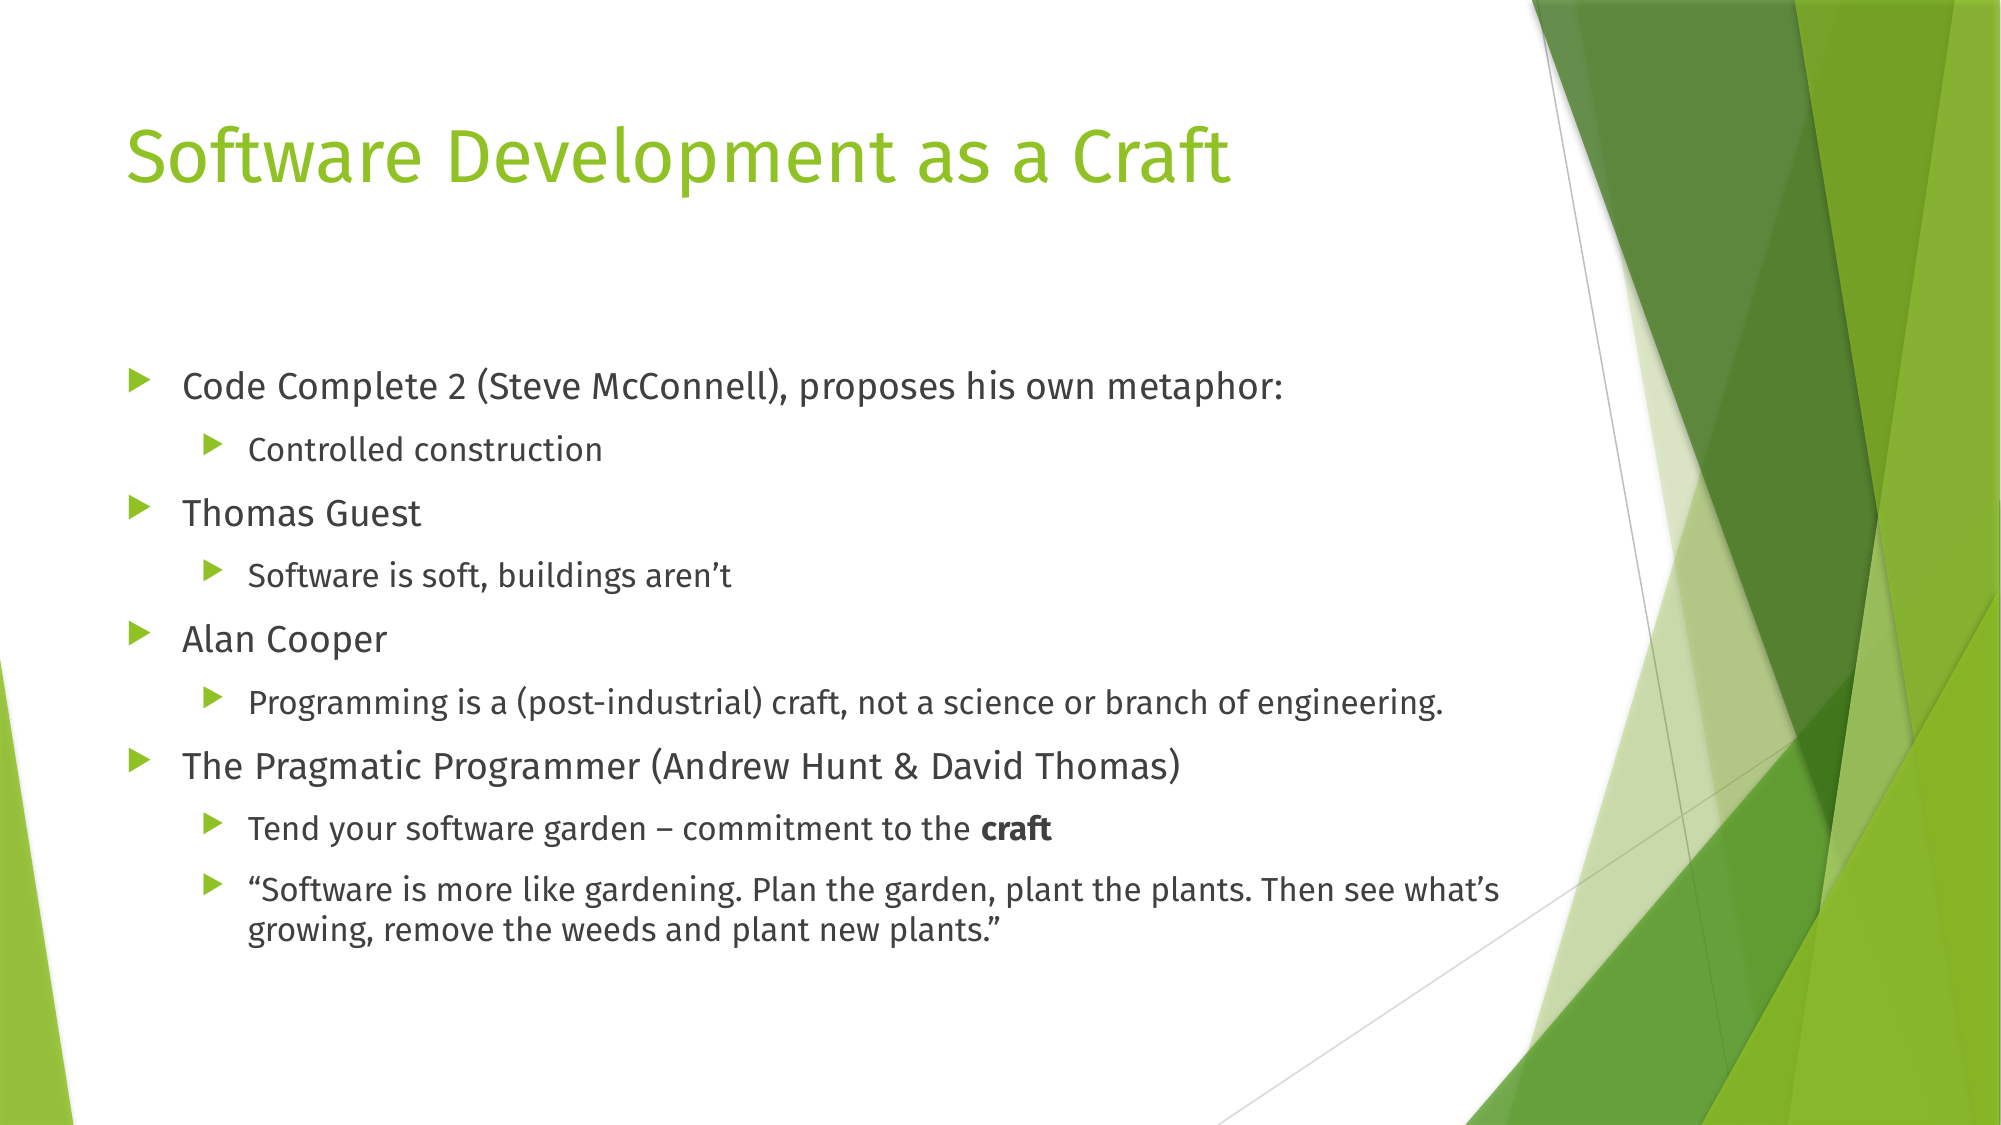

# Software Development as a Craft
Code Complete 2 (Steve McConnell), proposes his own metaphor:
Controlled construction
Thomas Guest
Software is soft, buildings aren’t
Alan Cooper
Programming is a (post-industrial) craft, not a science or branch of engineering.
The Pragmatic Programmer (Andrew Hunt & David Thomas)
Tend your software garden – commitment to the craft
“Software is more like gardening. Plan the garden, plant the plants. Then see what’s growing, remove the weeds and plant new plants.”